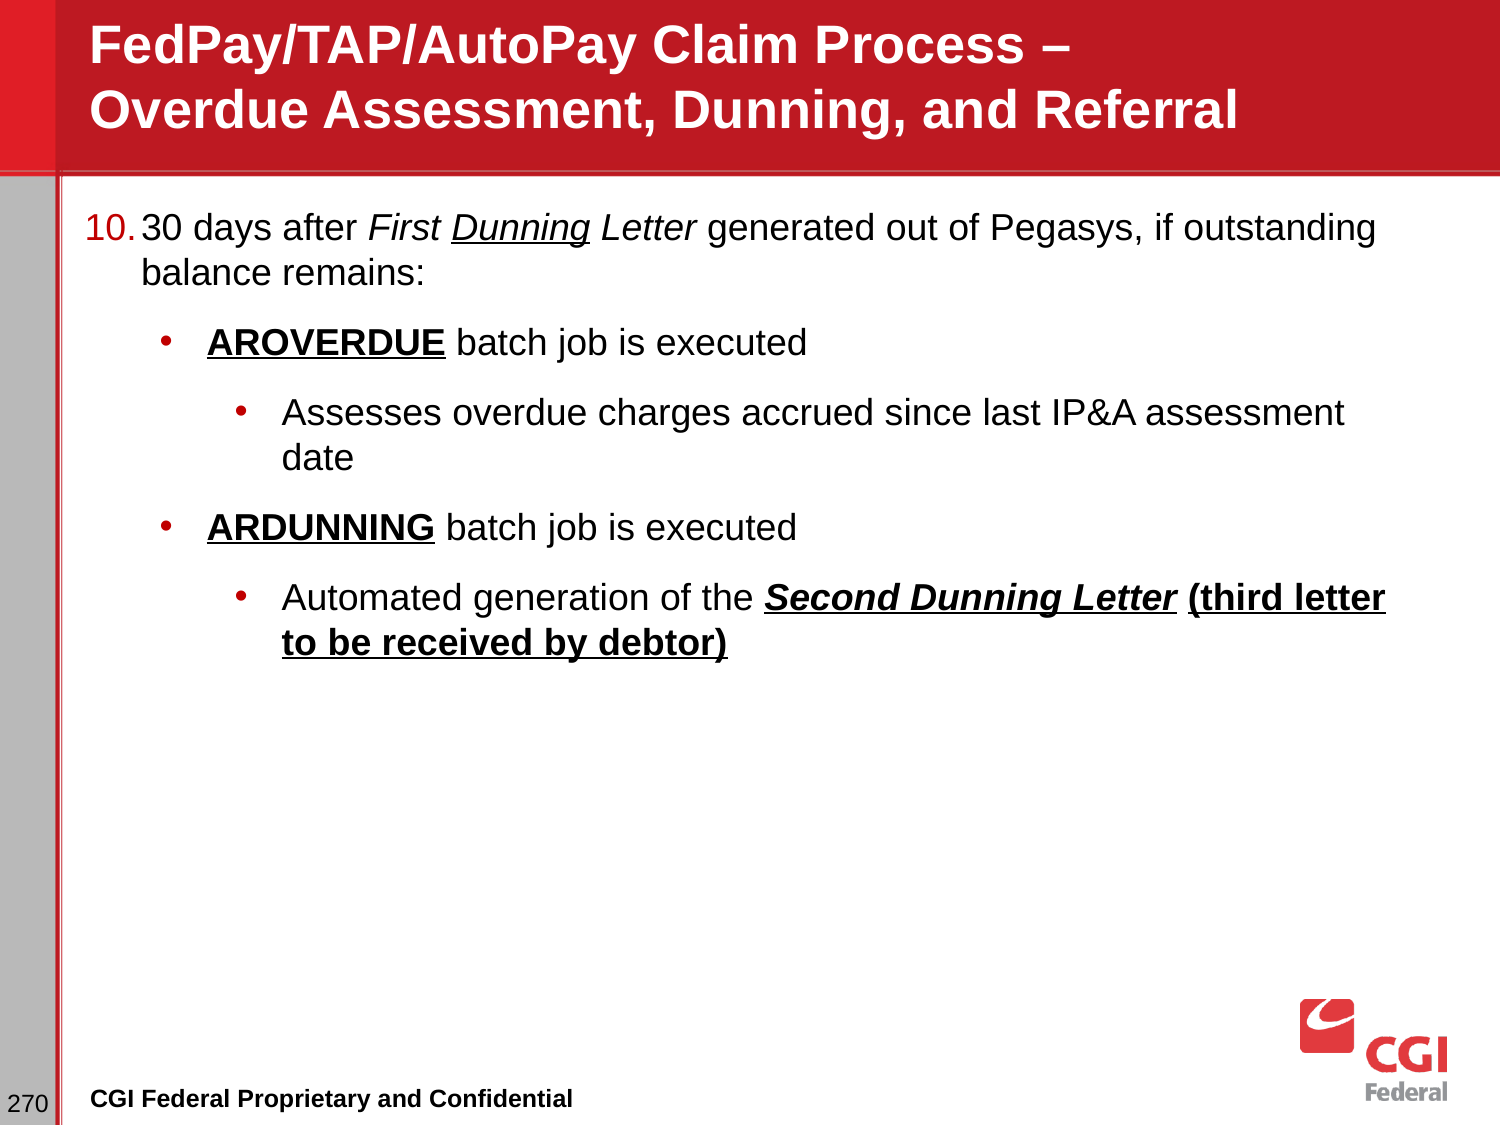

# FedPay/TAP/AutoPay Claim Process – Overdue Assessment, Dunning, and Referral
30 days after First Dunning Letter generated out of Pegasys, if outstanding balance remains:
AROVERDUE batch job is executed
Assesses overdue charges accrued since last IP&A assessment date
ARDUNNING batch job is executed
Automated generation of the Second Dunning Letter (third letter to be received by debtor)
270
CGI Federal Proprietary and Confidential